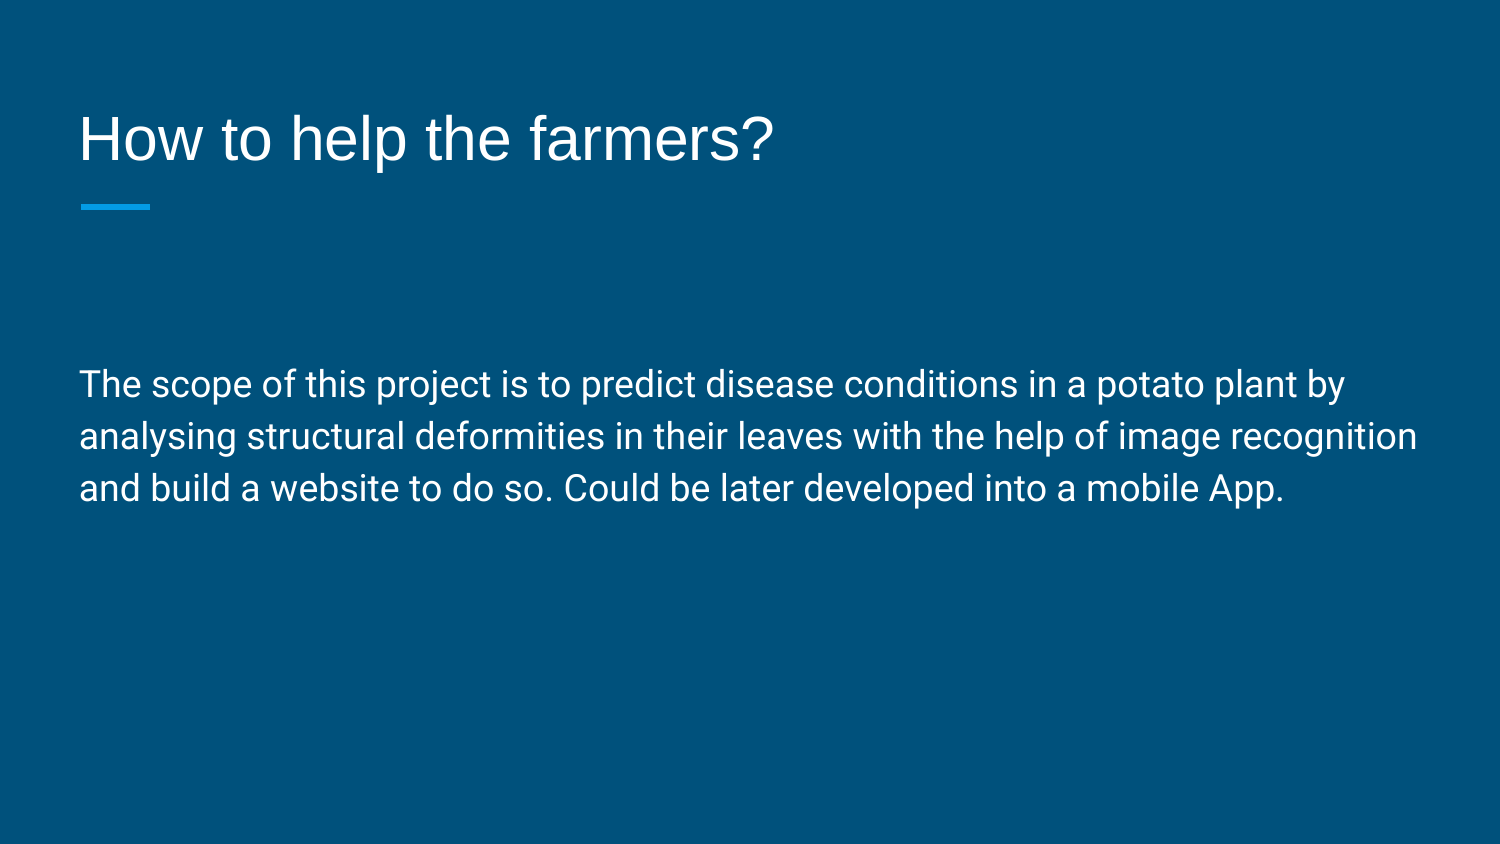

# How to help the farmers?
The scope of this project is to predict disease conditions in a potato plant by analysing structural deformities in their leaves with the help of image recognition and build a website to do so. Could be later developed into a mobile App.